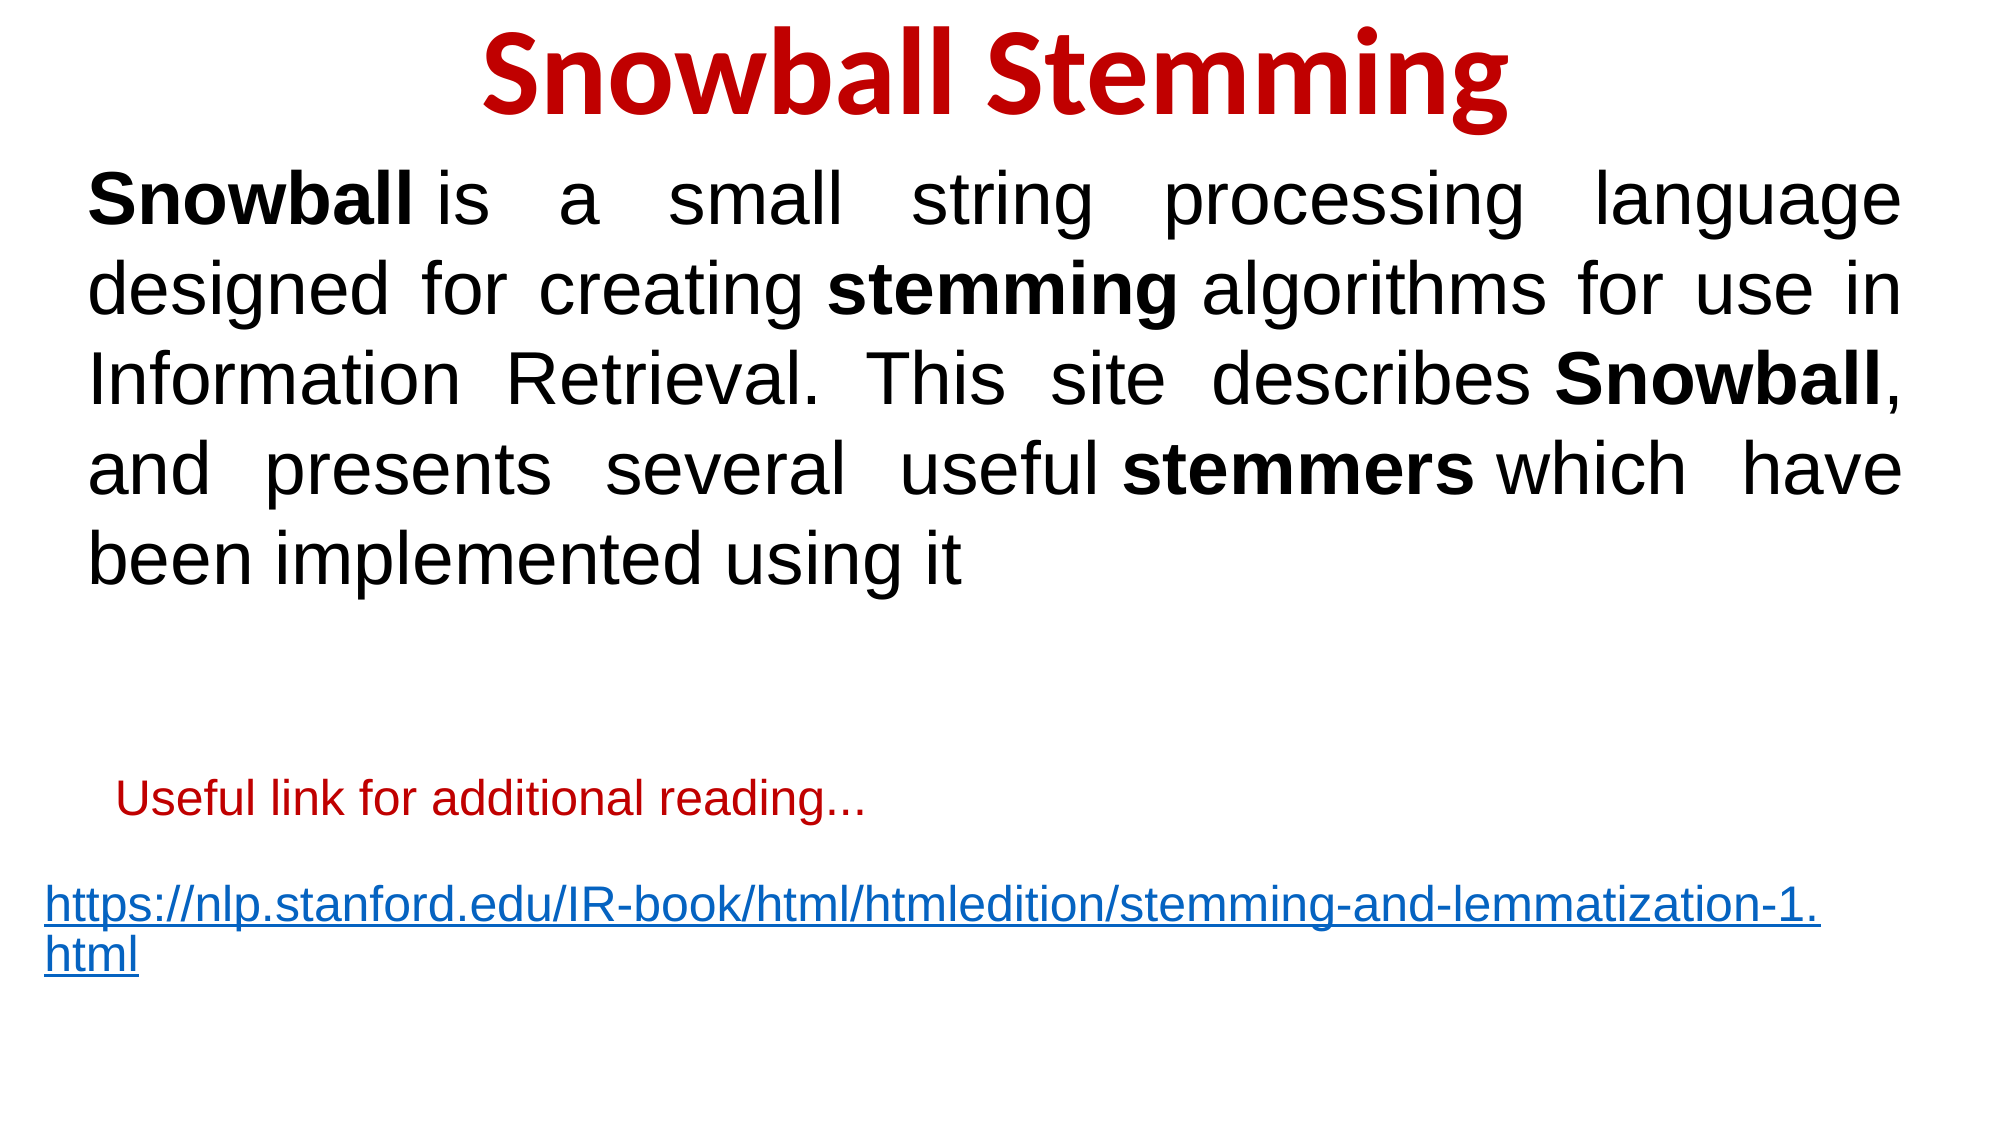

# Snowball Stemming
Snowball is a small string processing language designed for creating stemming algorithms for use in Information Retrieval. This site describes Snowball, and presents several useful stemmers which have been implemented using it
Useful link for additional reading...
https://nlp.stanford.edu/IR-book/html/htmledition/stemming-and-lemmatization-1.html